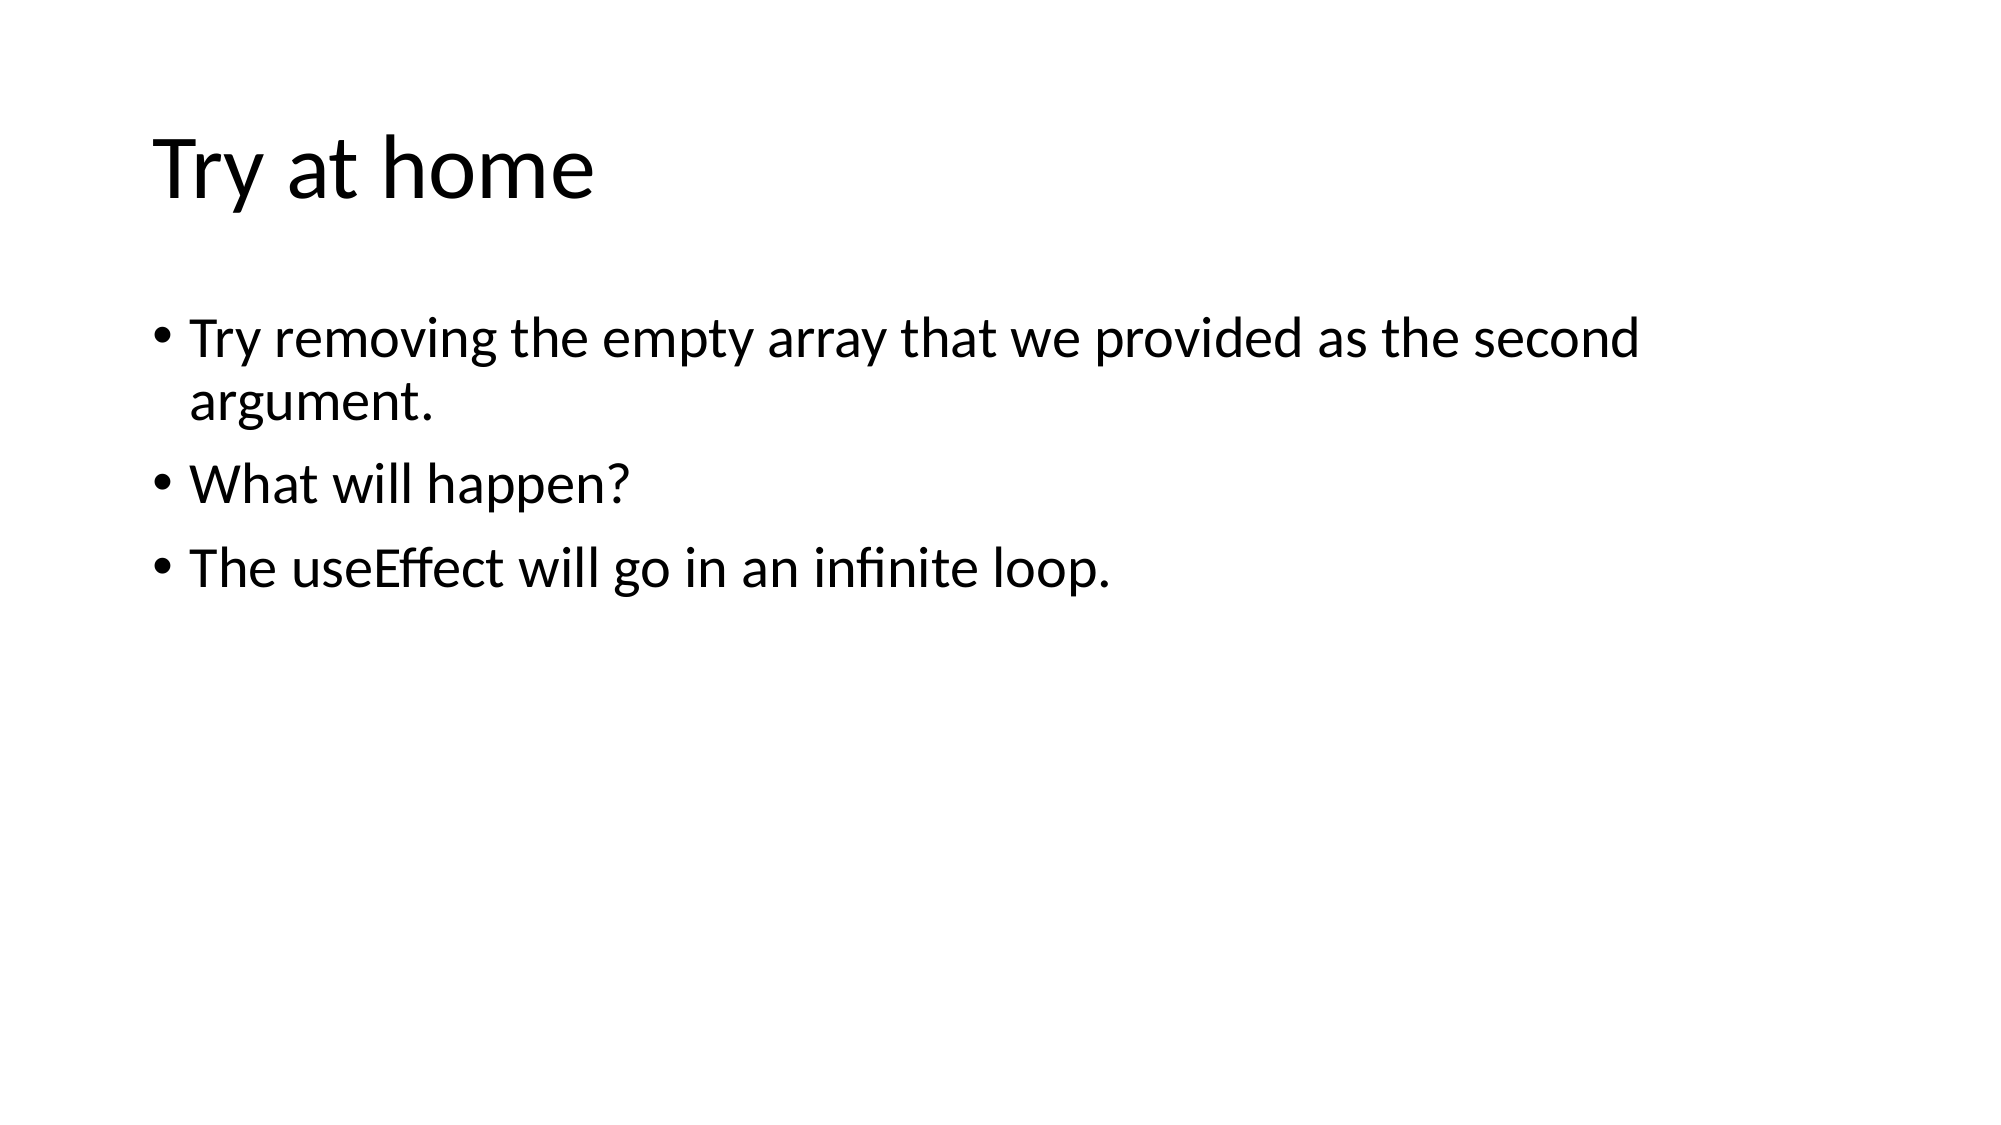

# Try at home
Try removing the empty array that we provided as the second argument.
What will happen?
The useEffect will go in an infinite loop.